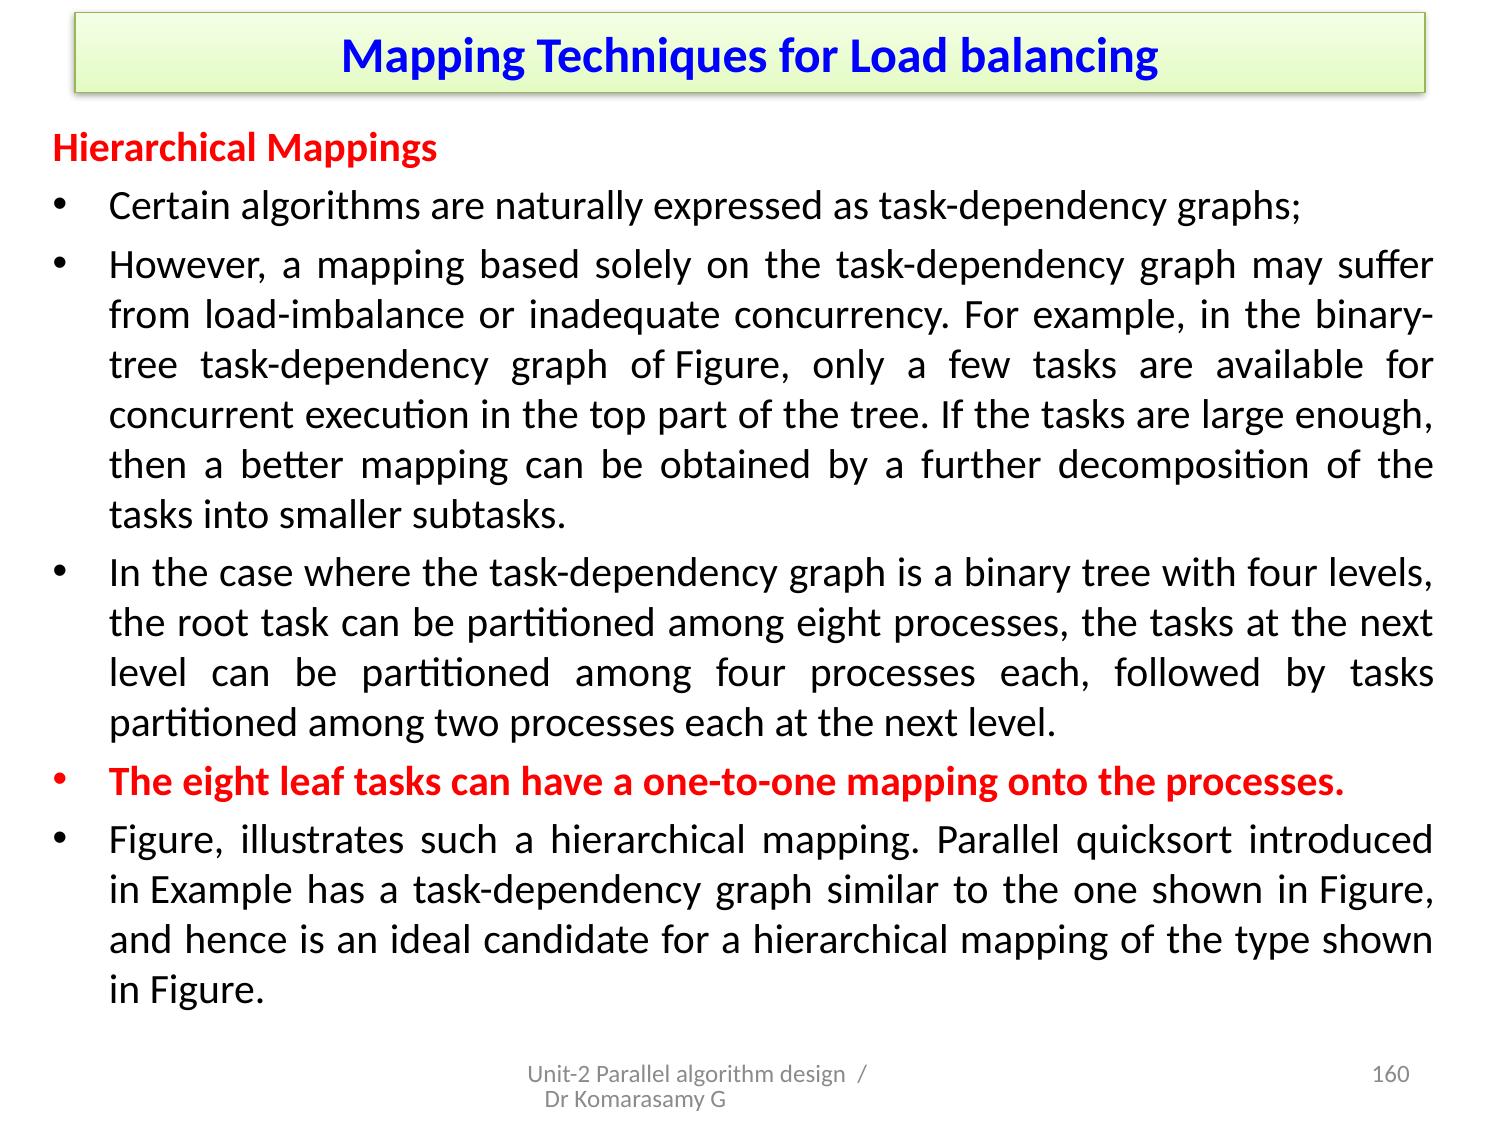

# Mapping Techniques for Load balancing
Hierarchical Mappings
Certain algorithms are naturally expressed as task-dependency graphs;
However, a mapping based solely on the task-dependency graph may suffer from load-imbalance or inadequate concurrency. For example, in the binary-tree task-dependency graph of Figure, only a few tasks are available for concurrent execution in the top part of the tree. If the tasks are large enough, then a better mapping can be obtained by a further decomposition of the tasks into smaller subtasks.
In the case where the task-dependency graph is a binary tree with four levels, the root task can be partitioned among eight processes, the tasks at the next level can be partitioned among four processes each, followed by tasks partitioned among two processes each at the next level.
The eight leaf tasks can have a one-to-one mapping onto the processes.
Figure, illustrates such a hierarchical mapping. Parallel quicksort introduced in Example has a task-dependency graph similar to the one shown in Figure, and hence is an ideal candidate for a hierarchical mapping of the type shown in Figure.

Unit-2 Parallel algorithm design  /                     Dr Komarasamy G
160